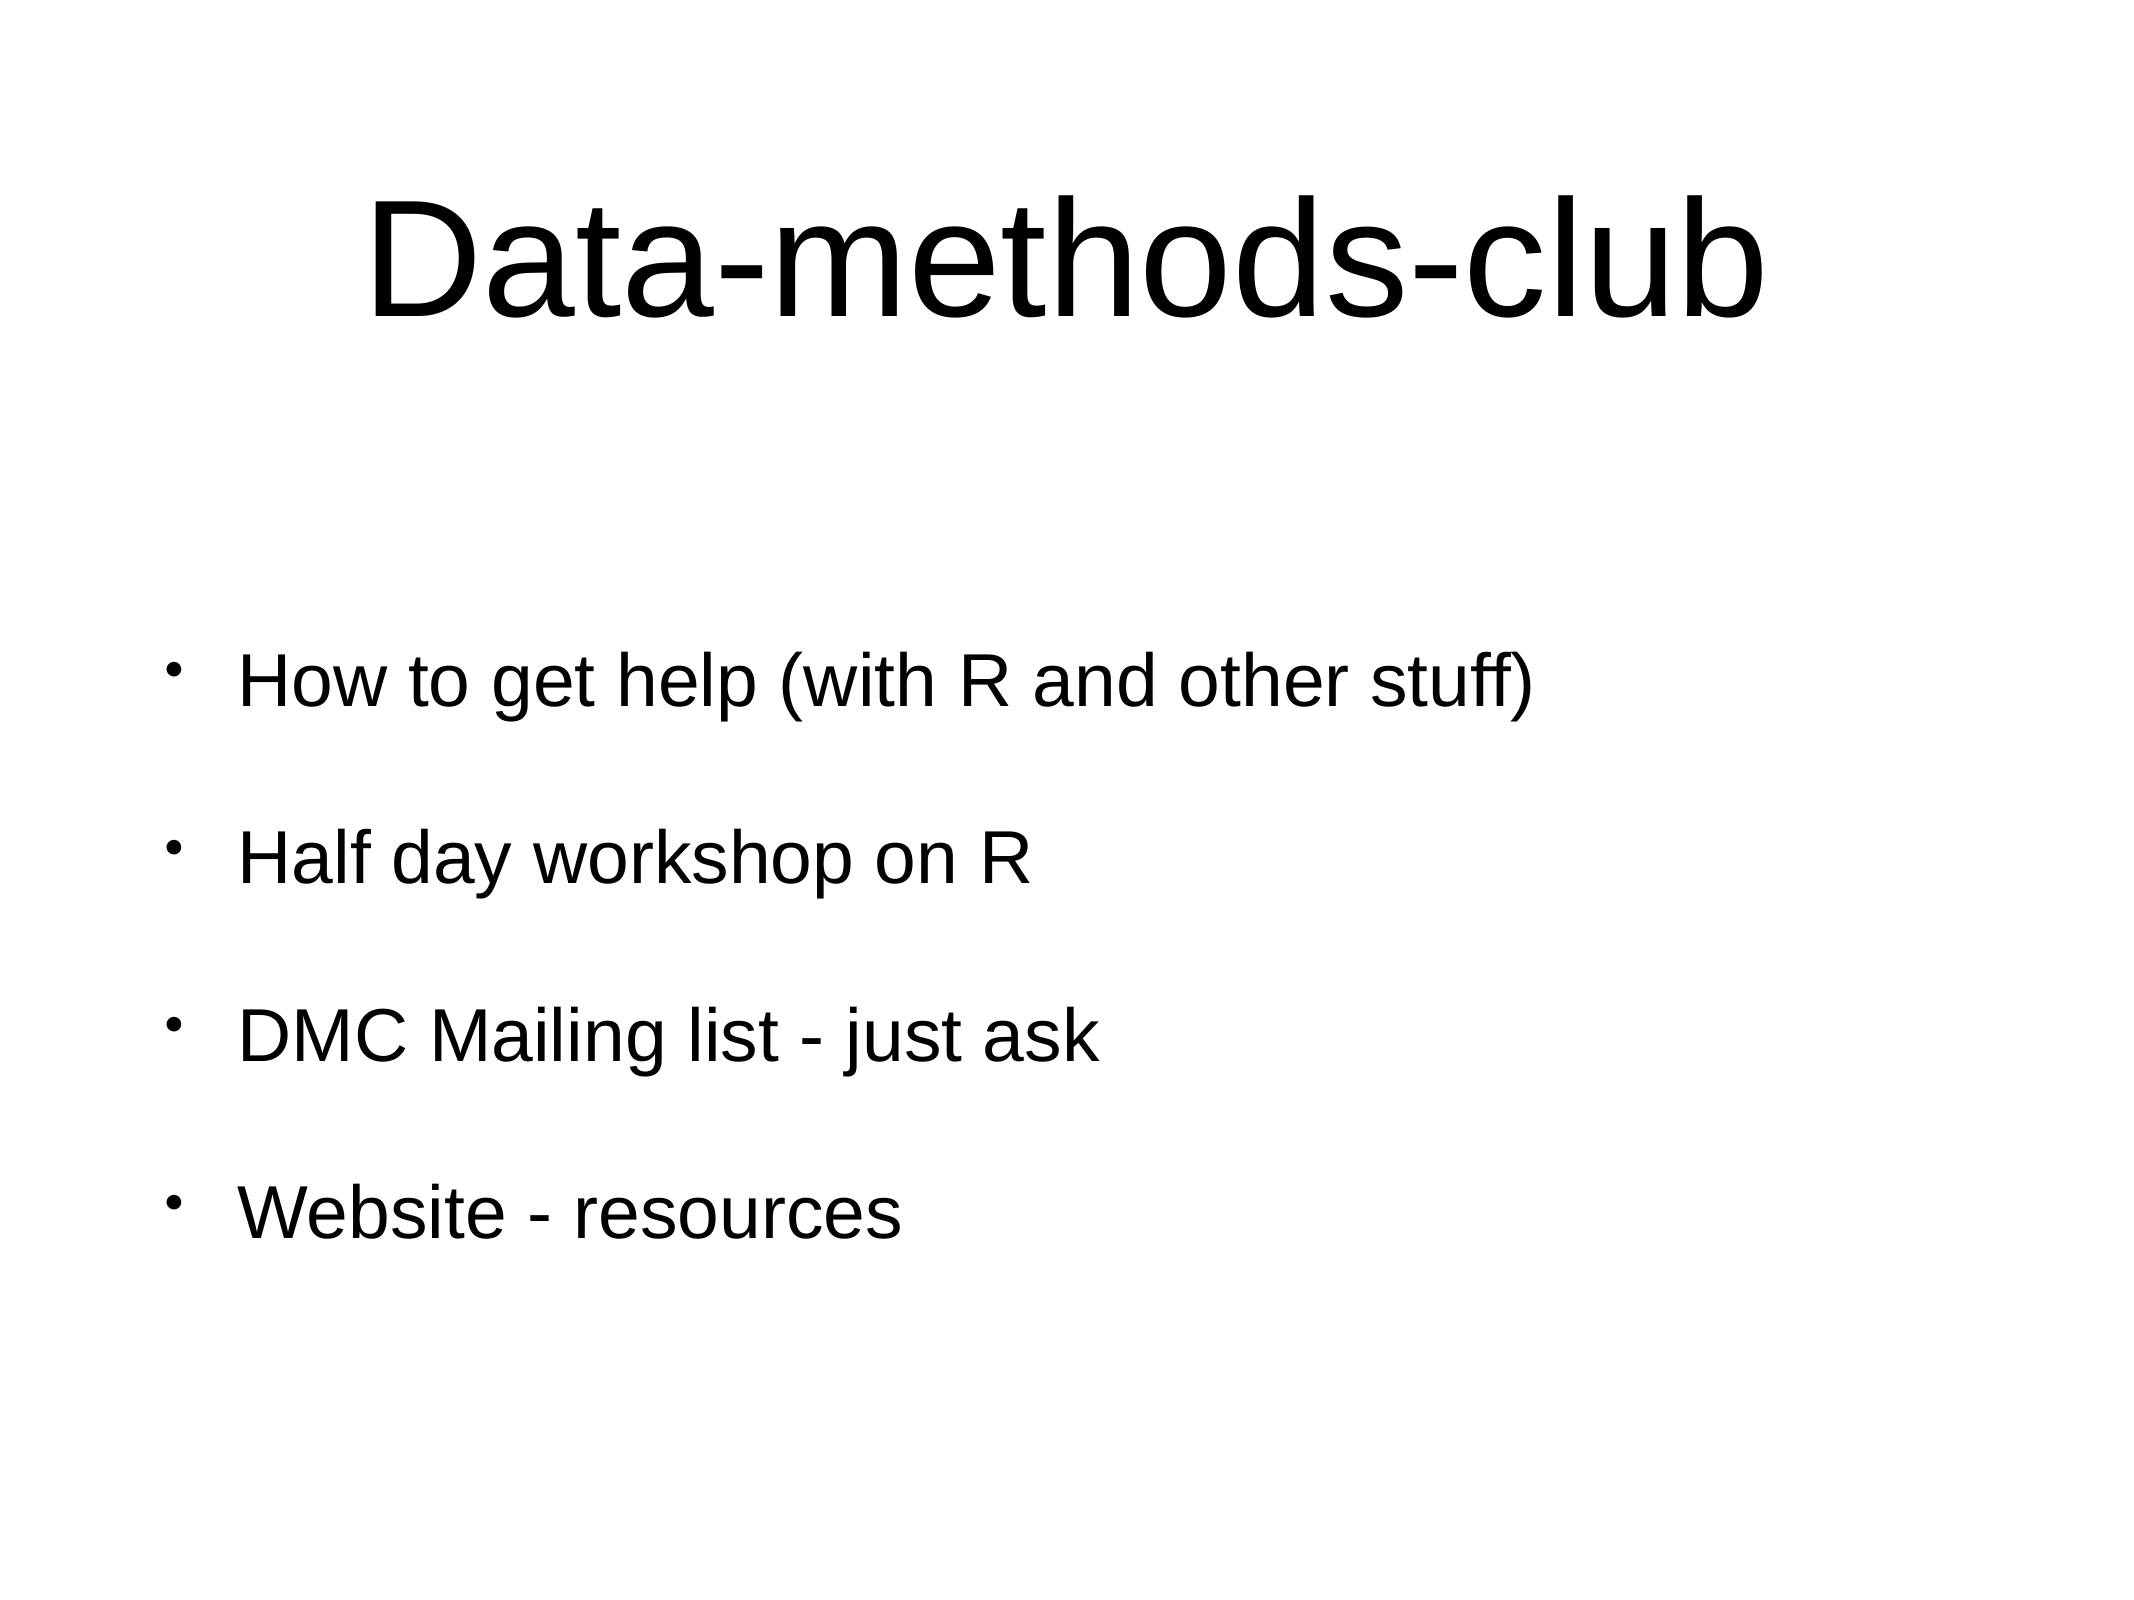

# Data-methods-club
How to get help (with R and other stuff)
Half day workshop on R
DMC Mailing list - just ask
Website - resources